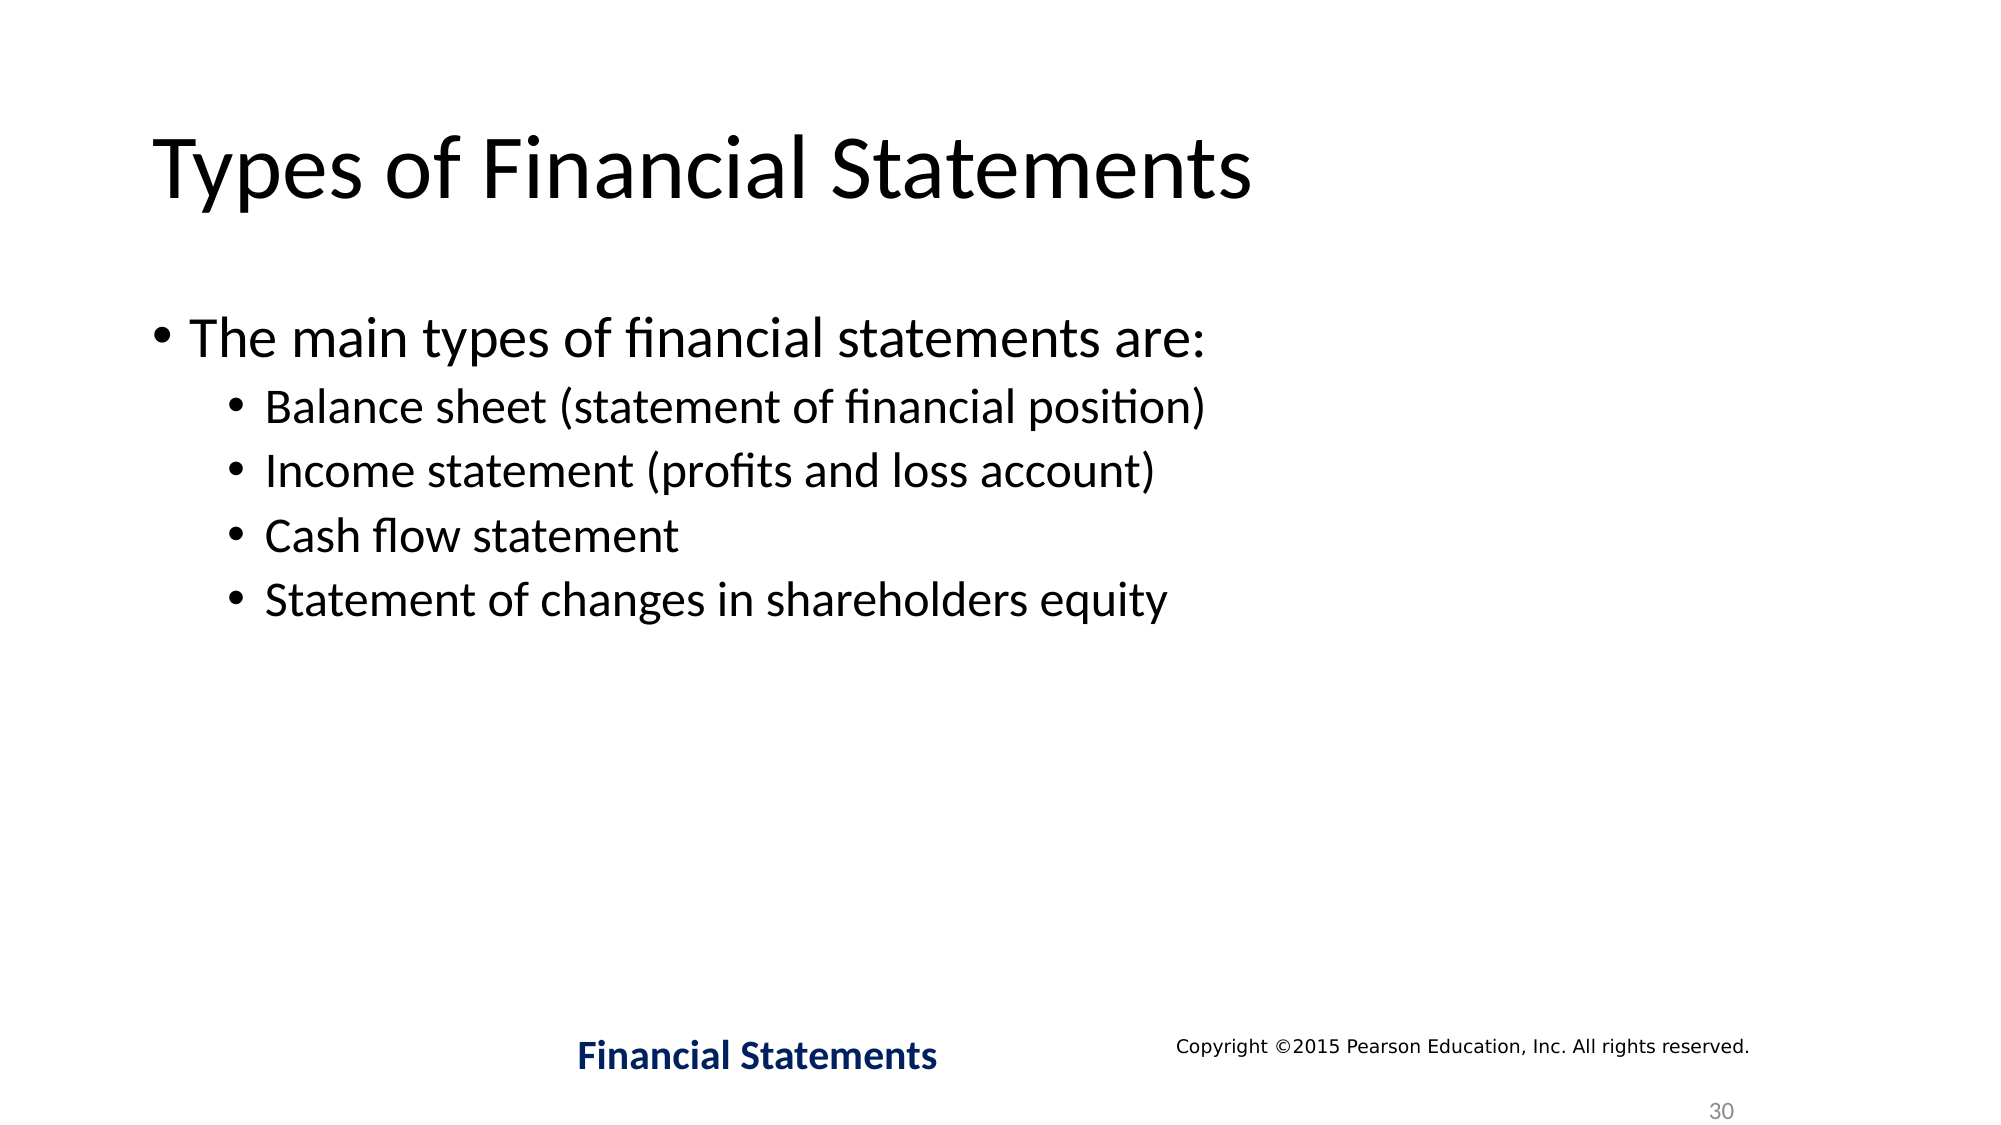

# Types of Financial Statements
The main types of financial statements are:
Balance sheet (statement of financial position)
Income statement (profits and loss account)
Cash flow statement
Statement of changes in shareholders equity
Financial Statements
Copyright ©2015 Pearson Education, Inc. All rights reserved.
30